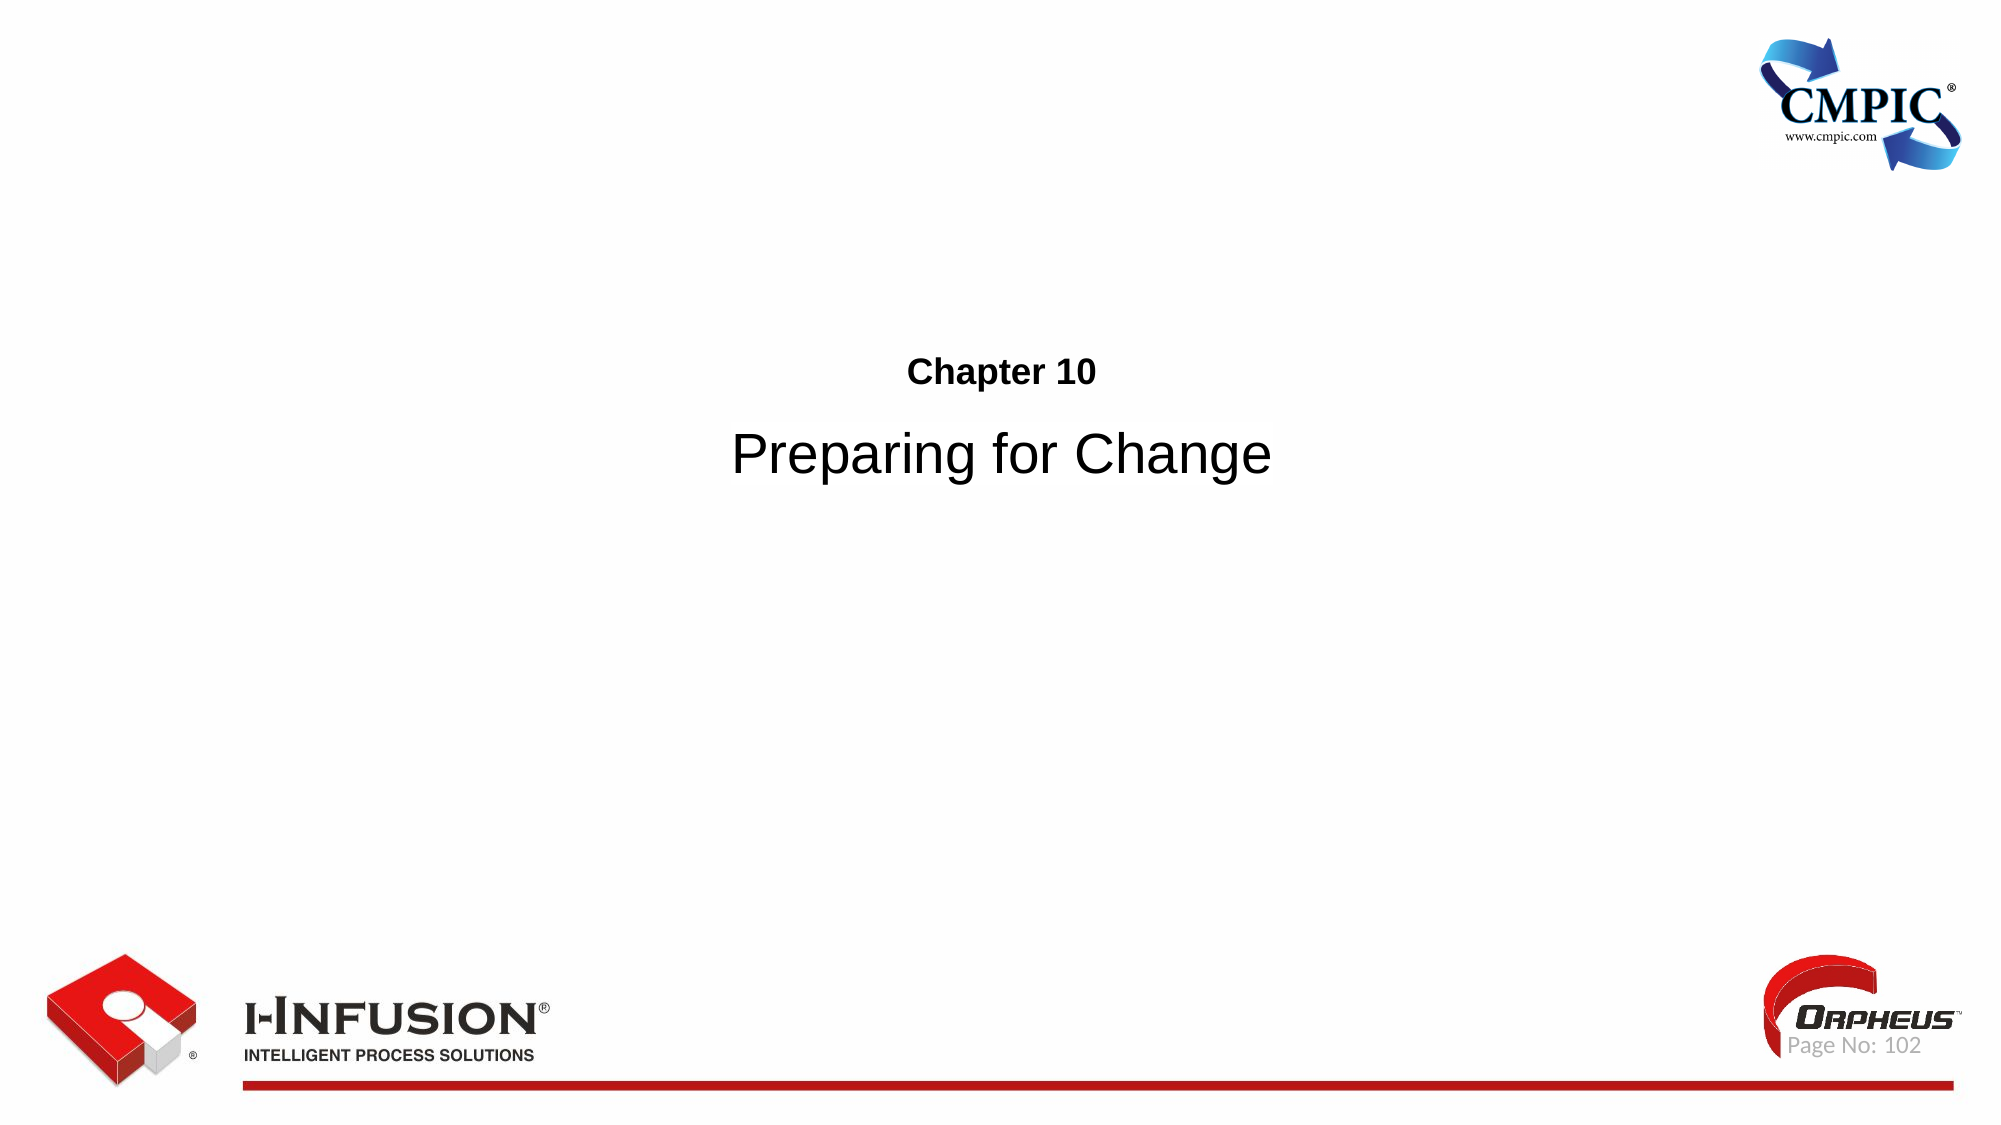

Chapter 10
Preparing for Change
 Page No: 102